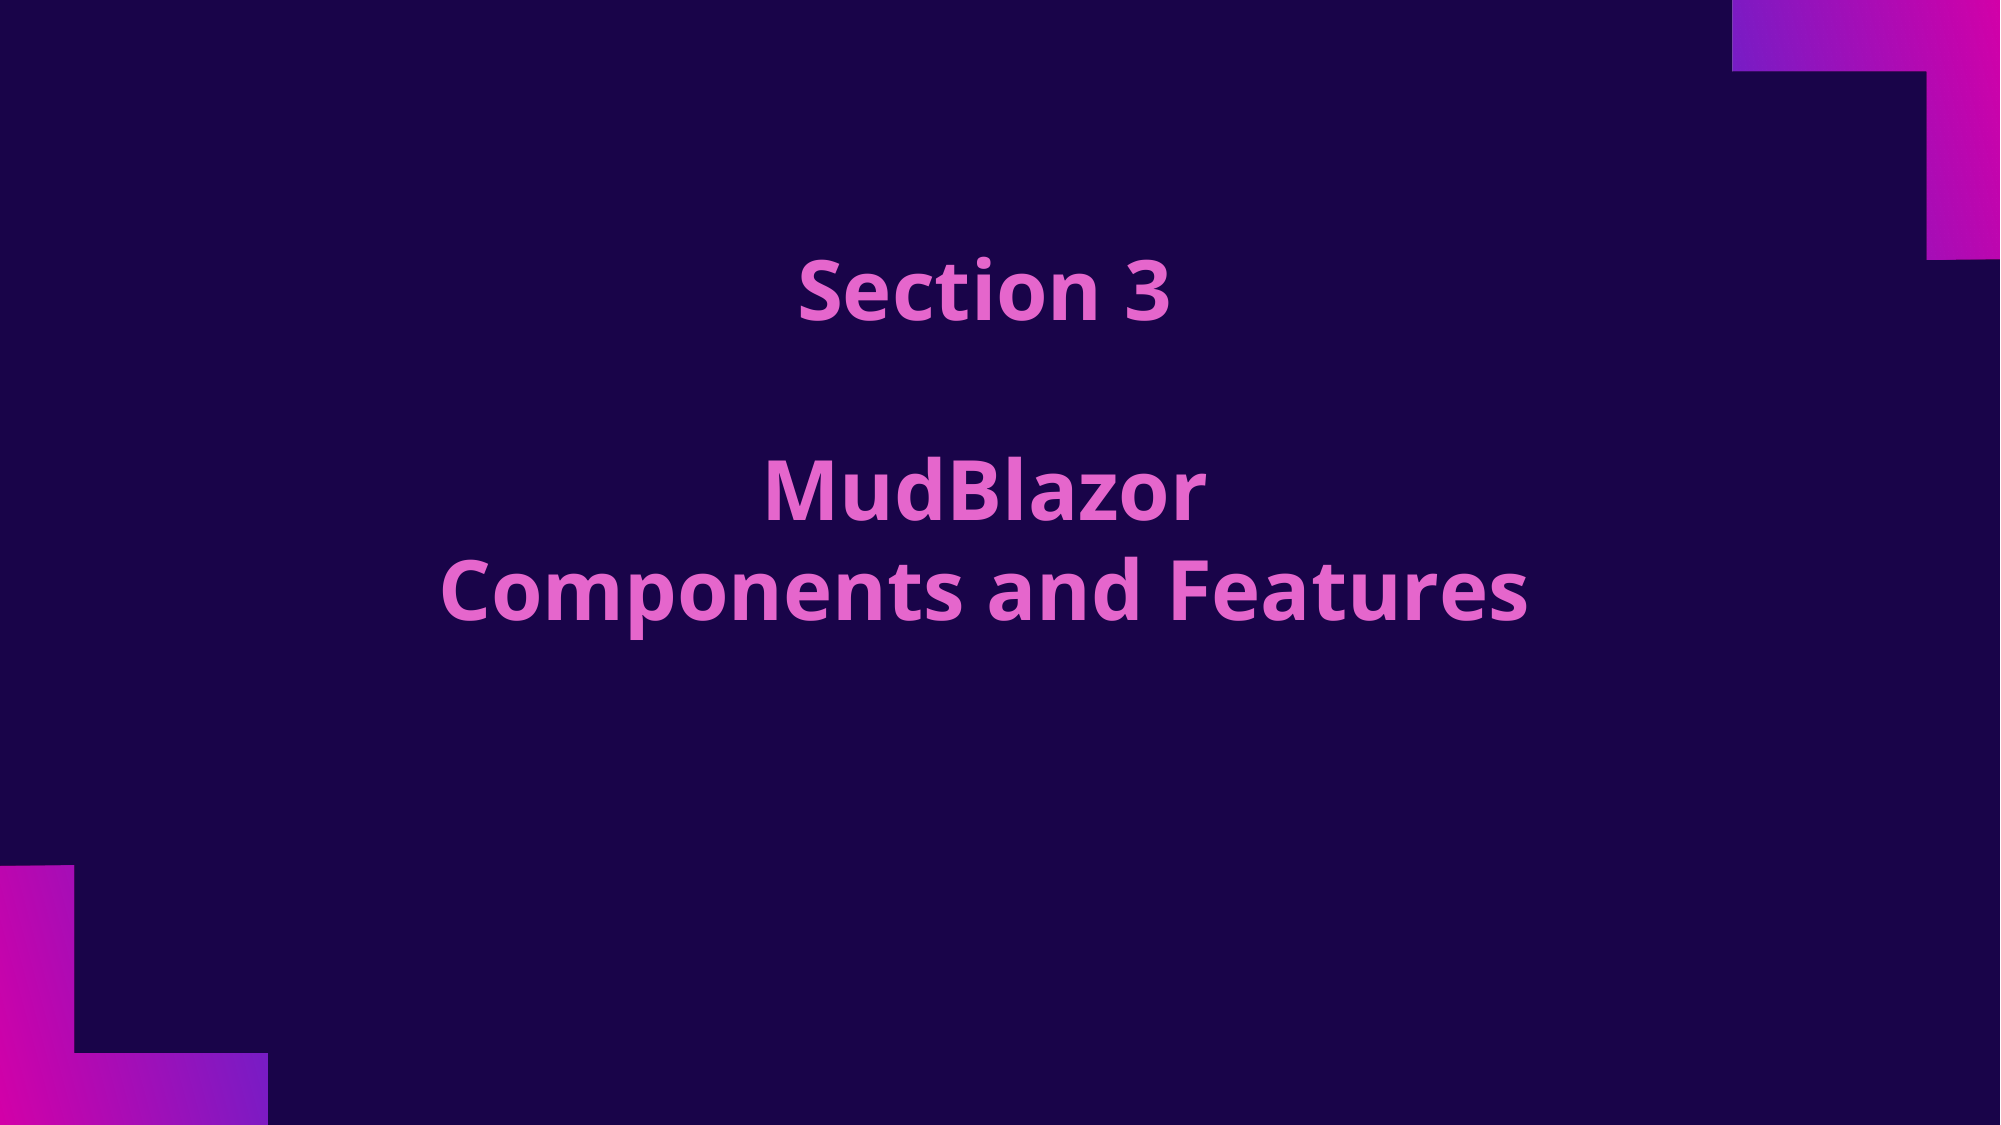

# Section 3 MudBlazor Components and Features